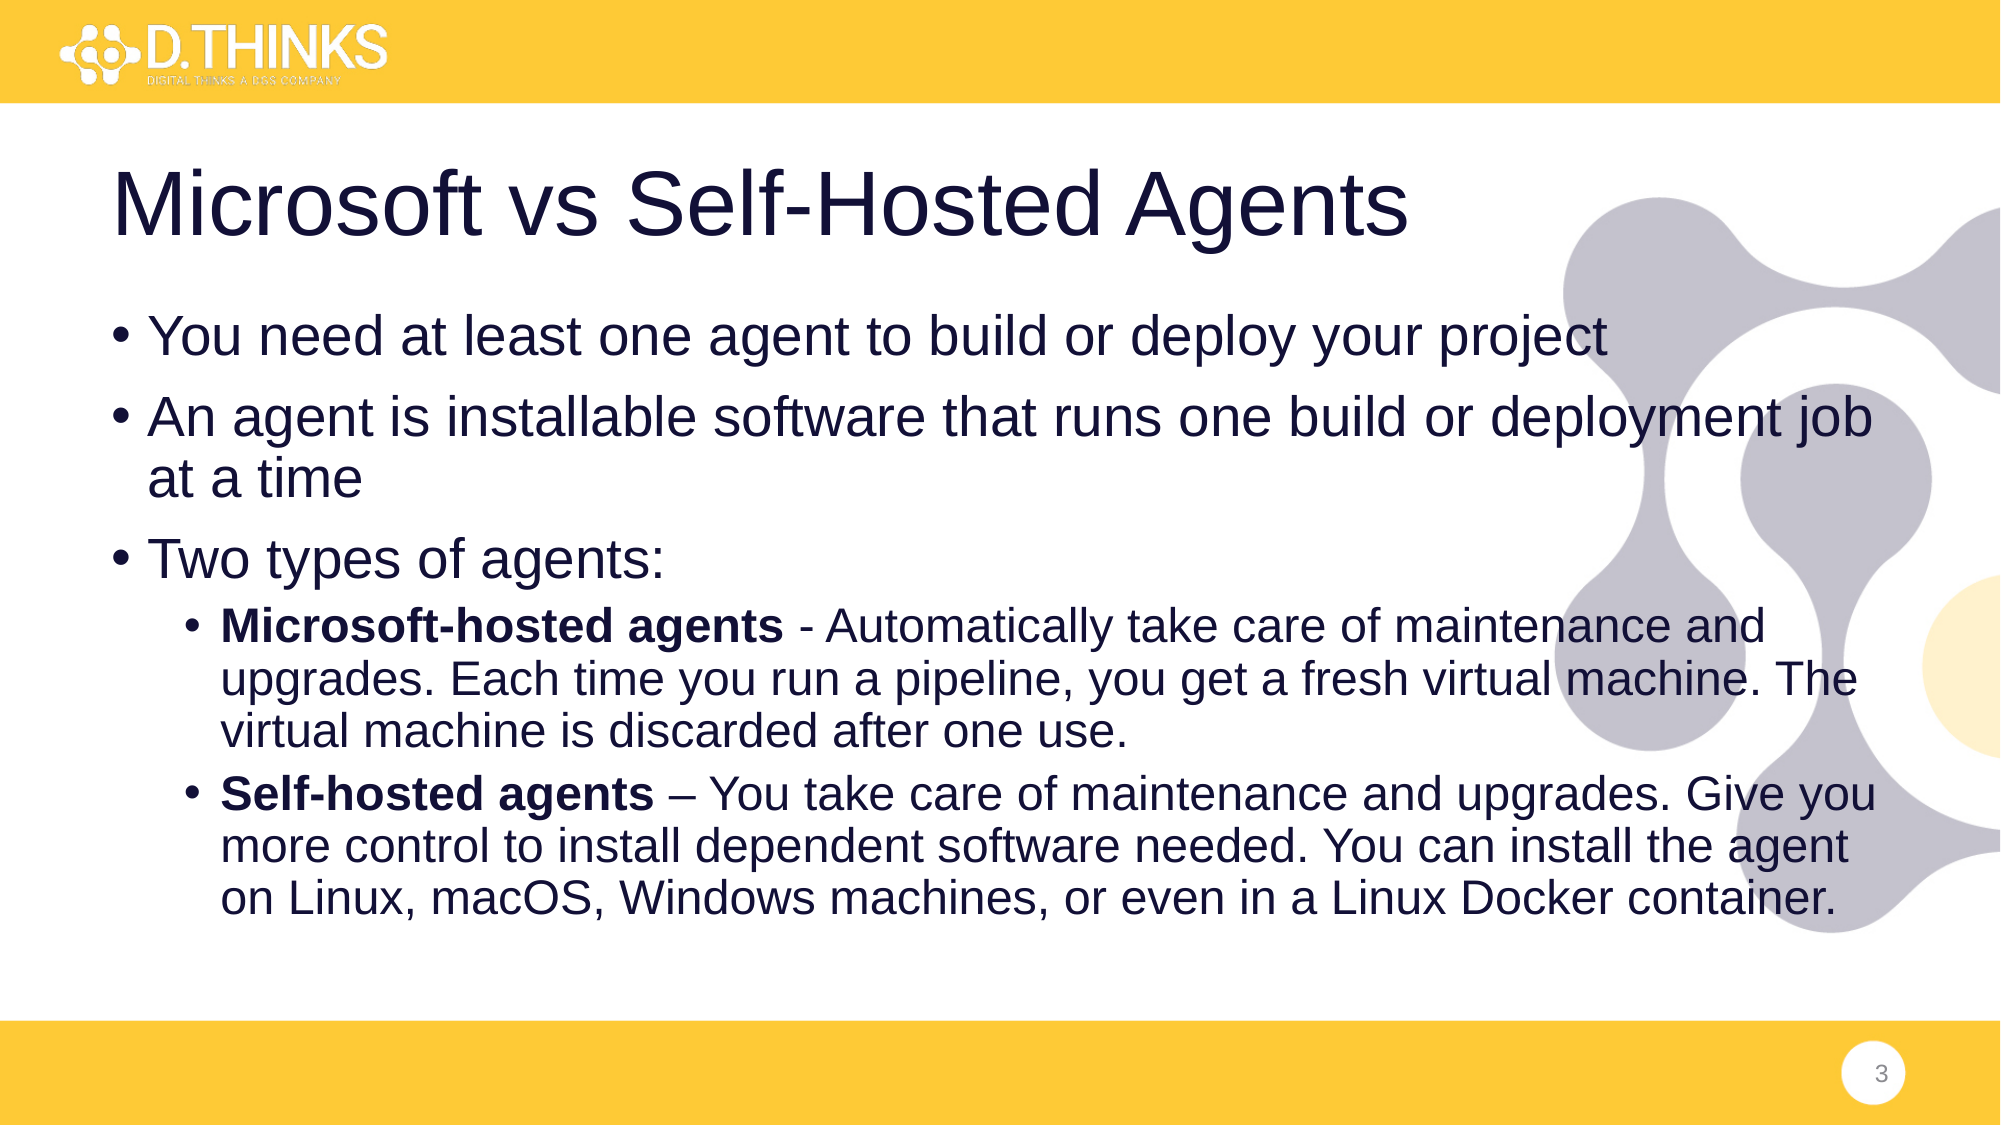

# Microsoft vs Self-Hosted Agents
You need at least one agent to build or deploy your project
An agent is installable software that runs one build or deployment job at a time
Two types of agents:
Microsoft-hosted agents - Automatically take care of maintenance and upgrades. Each time you run a pipeline, you get a fresh virtual machine. The virtual machine is discarded after one use.
Self-hosted agents – You take care of maintenance and upgrades. Give you more control to install dependent software needed. You can install the agent on Linux, macOS, Windows machines, or even in a Linux Docker container.

3